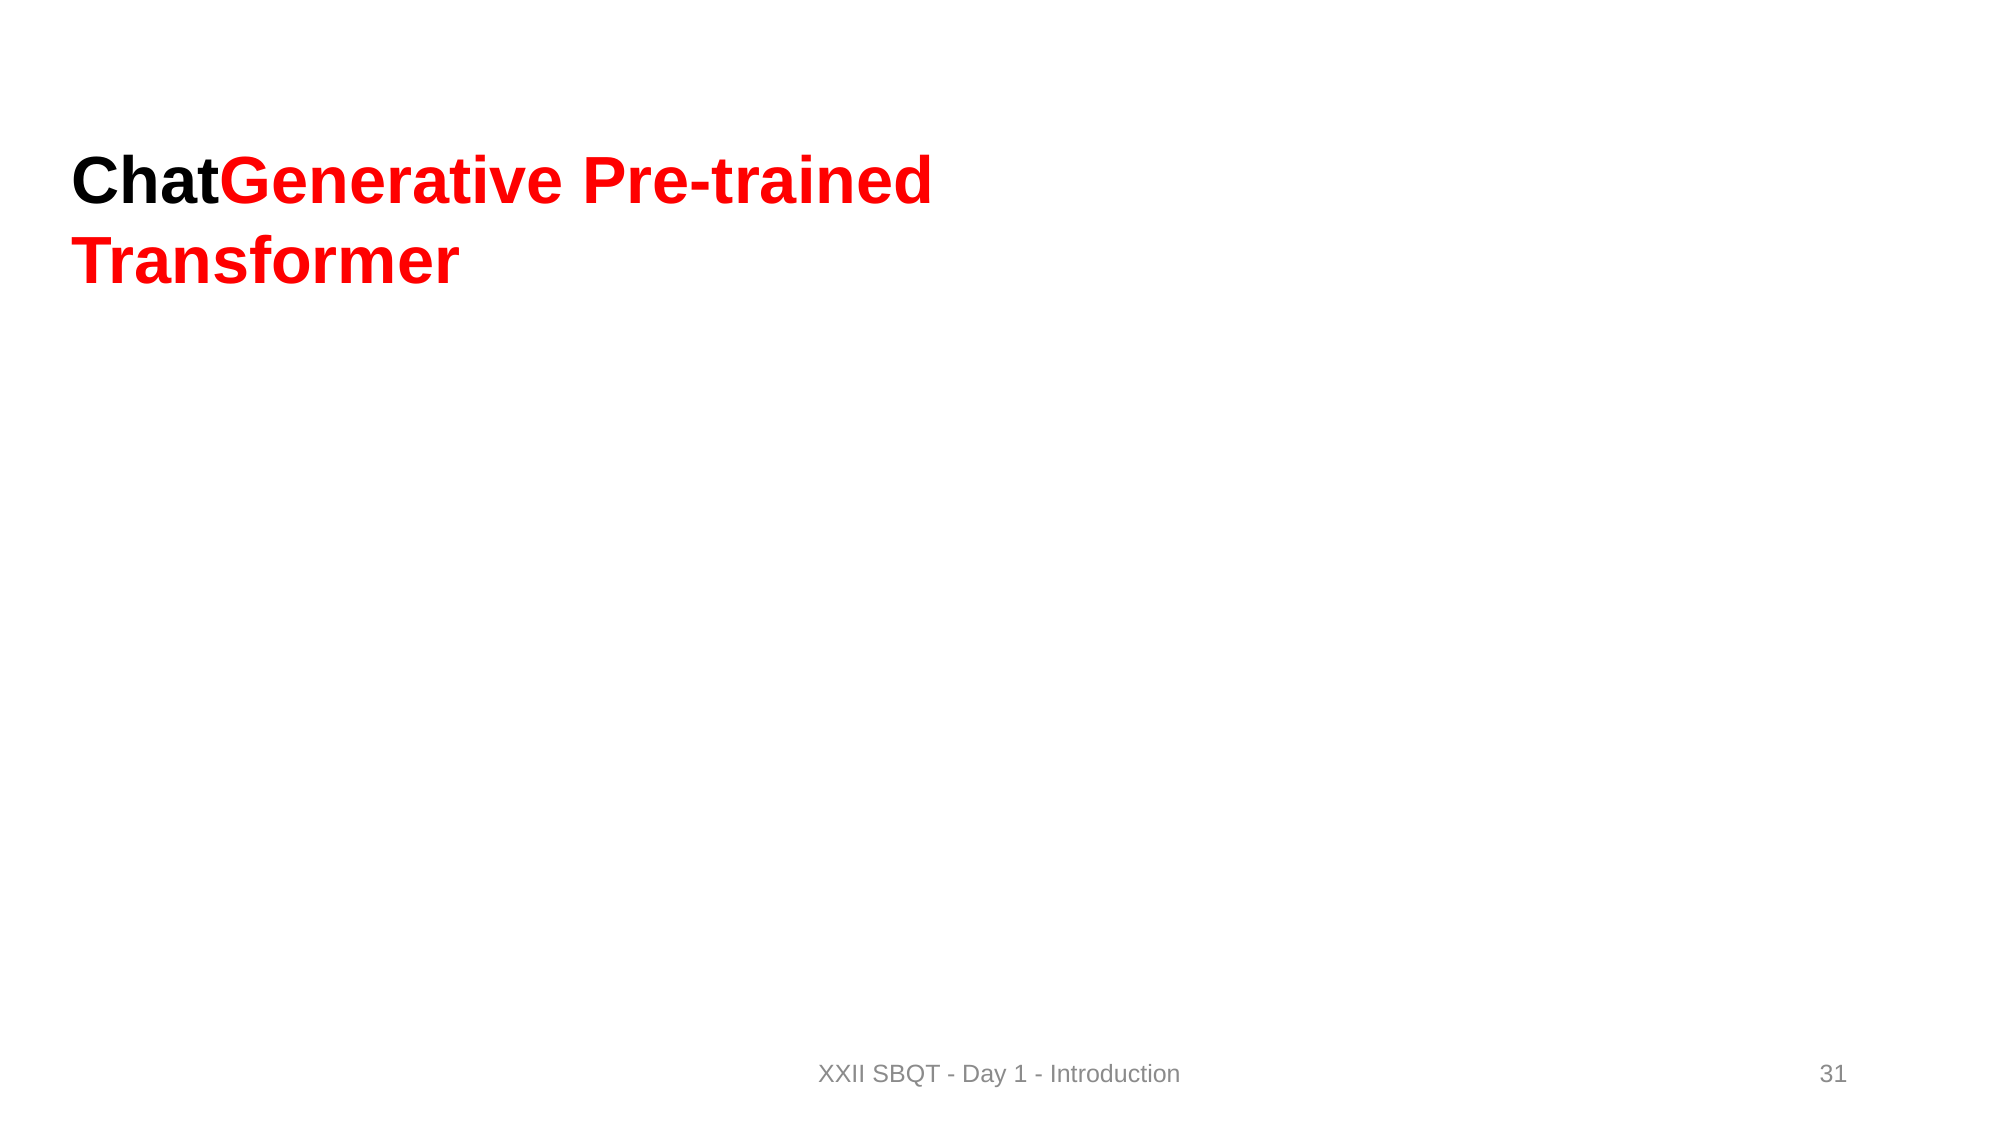

ChatGenerative Pre-trained Transformer

XXII SBQT - Day 1 - Introduction
31